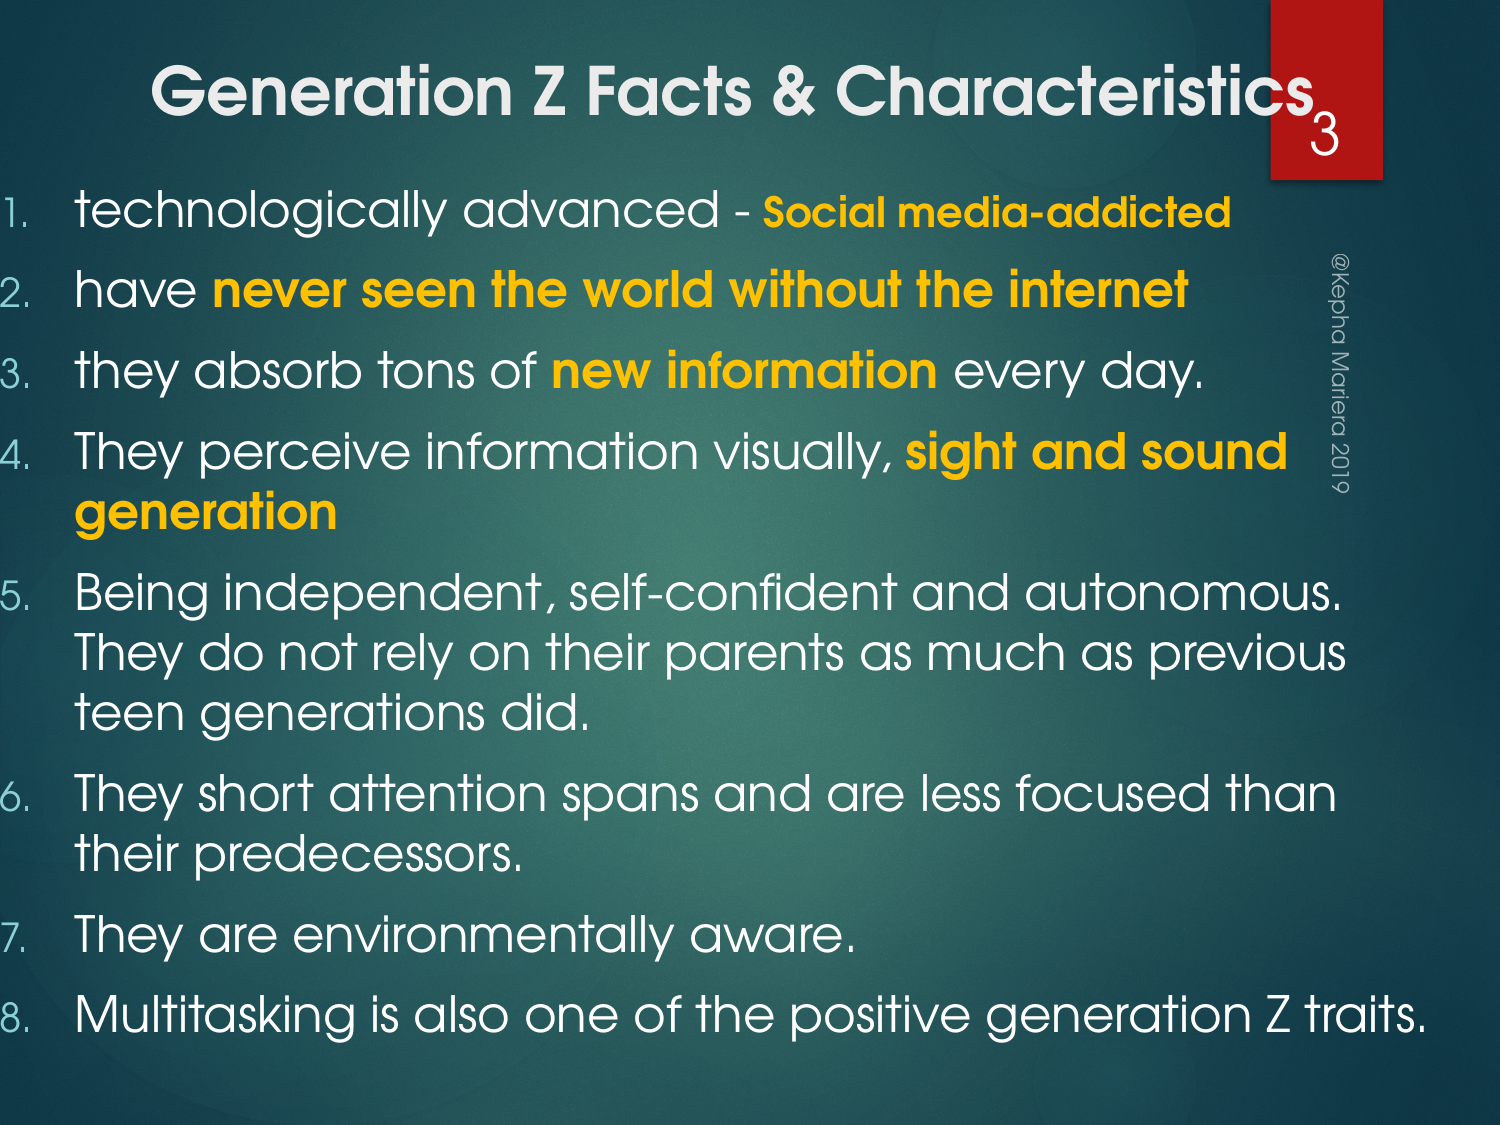

# Generation Z Facts & Characteristics
3
technologically advanced - Social media-addicted
have never seen the world without the internet
they absorb tons of new information every day.
They perceive information visually, sight and sound generation
Being independent, self-confident and autonomous. They do not rely on their parents as much as previous teen generations did.
They short attention spans and are less focused than their predecessors.
They are environmentally aware.
Multitasking is also one of the positive generation Z traits.

@Kepha Mariera 2019